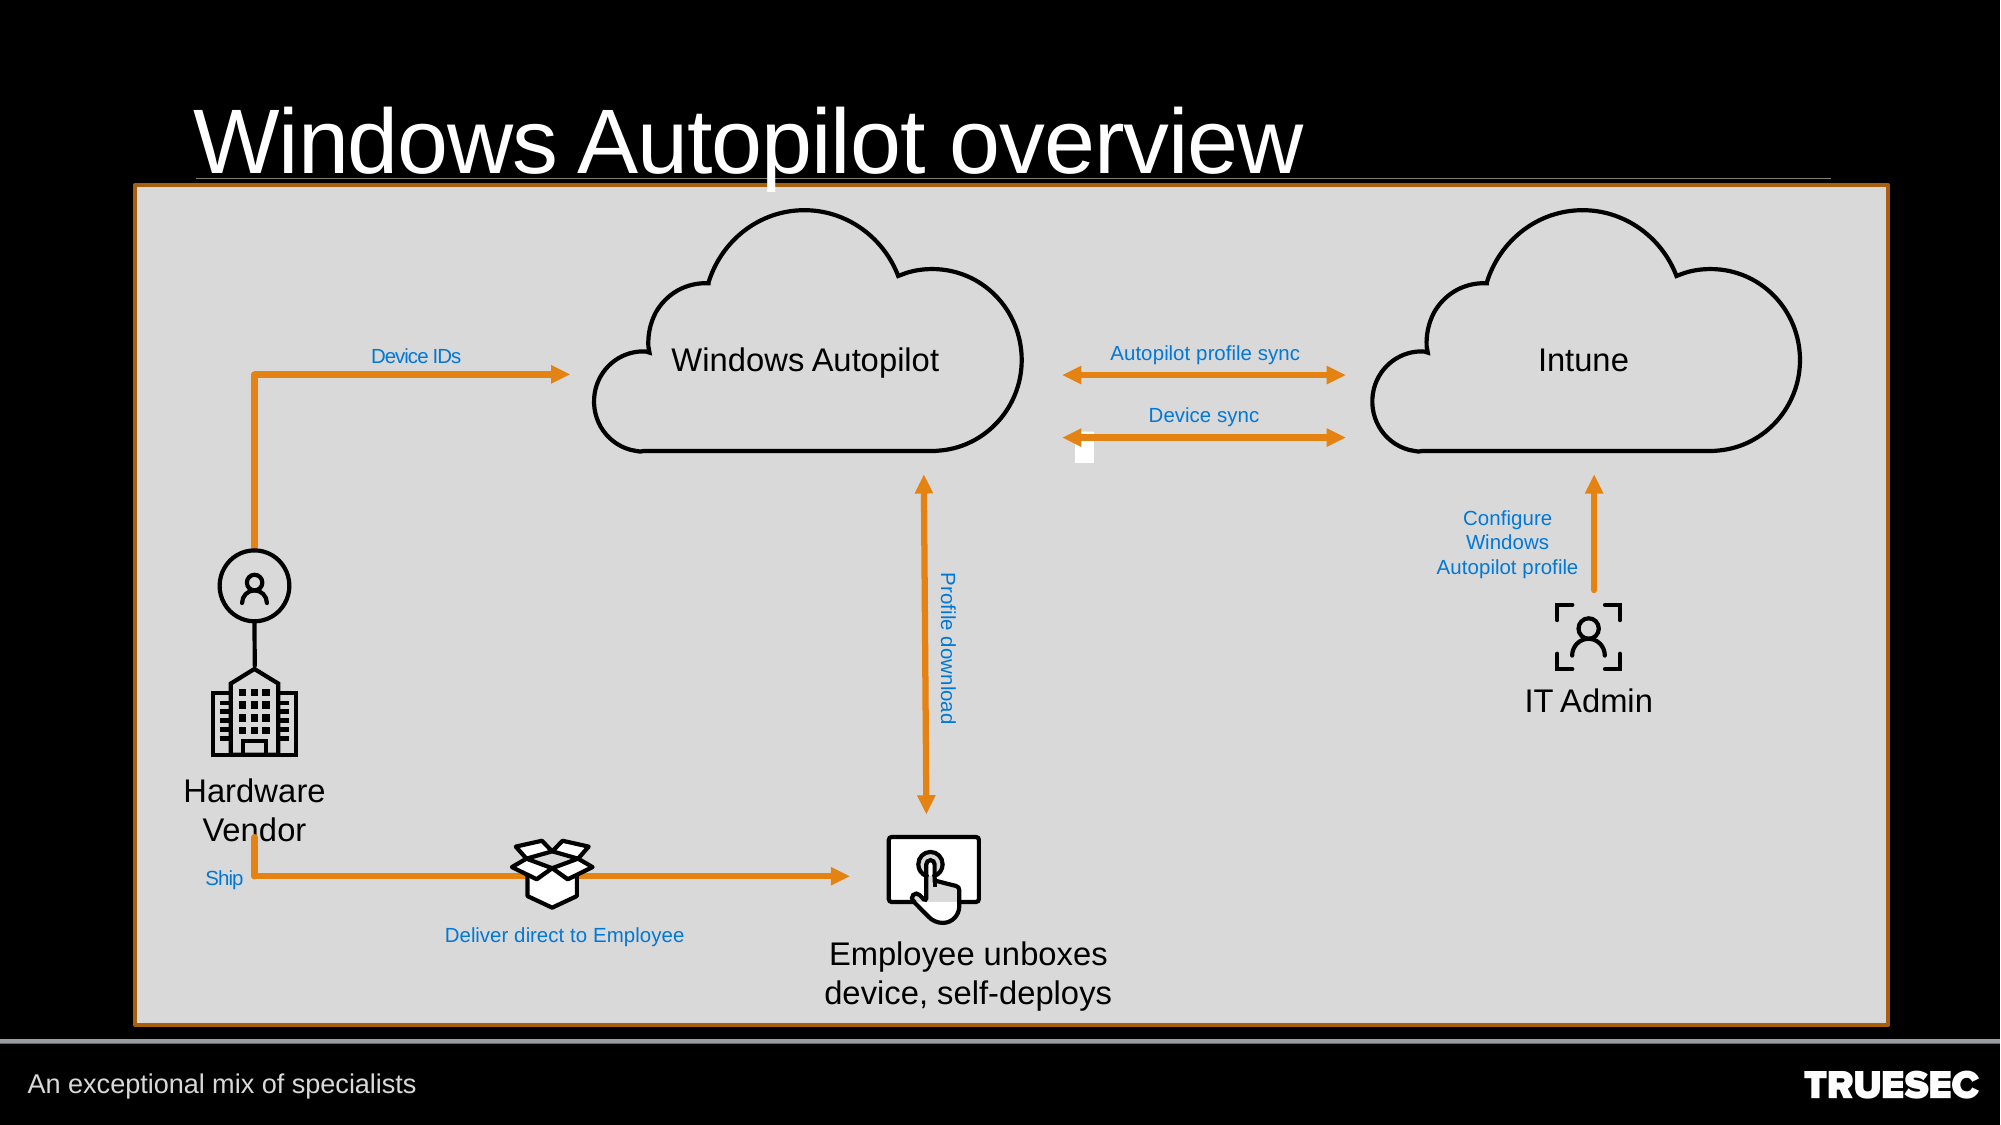

# Windows Autopilot overview

Windows Autopilot

Intune
Autopilot profile sync
Device sync
Device IDs

Hardware Vendor

IT Admin
Profile download
Configure Windows Autopilot profile

Employee unboxes device, self-deploys

Deliver direct to Employee
Ship

IT Admin